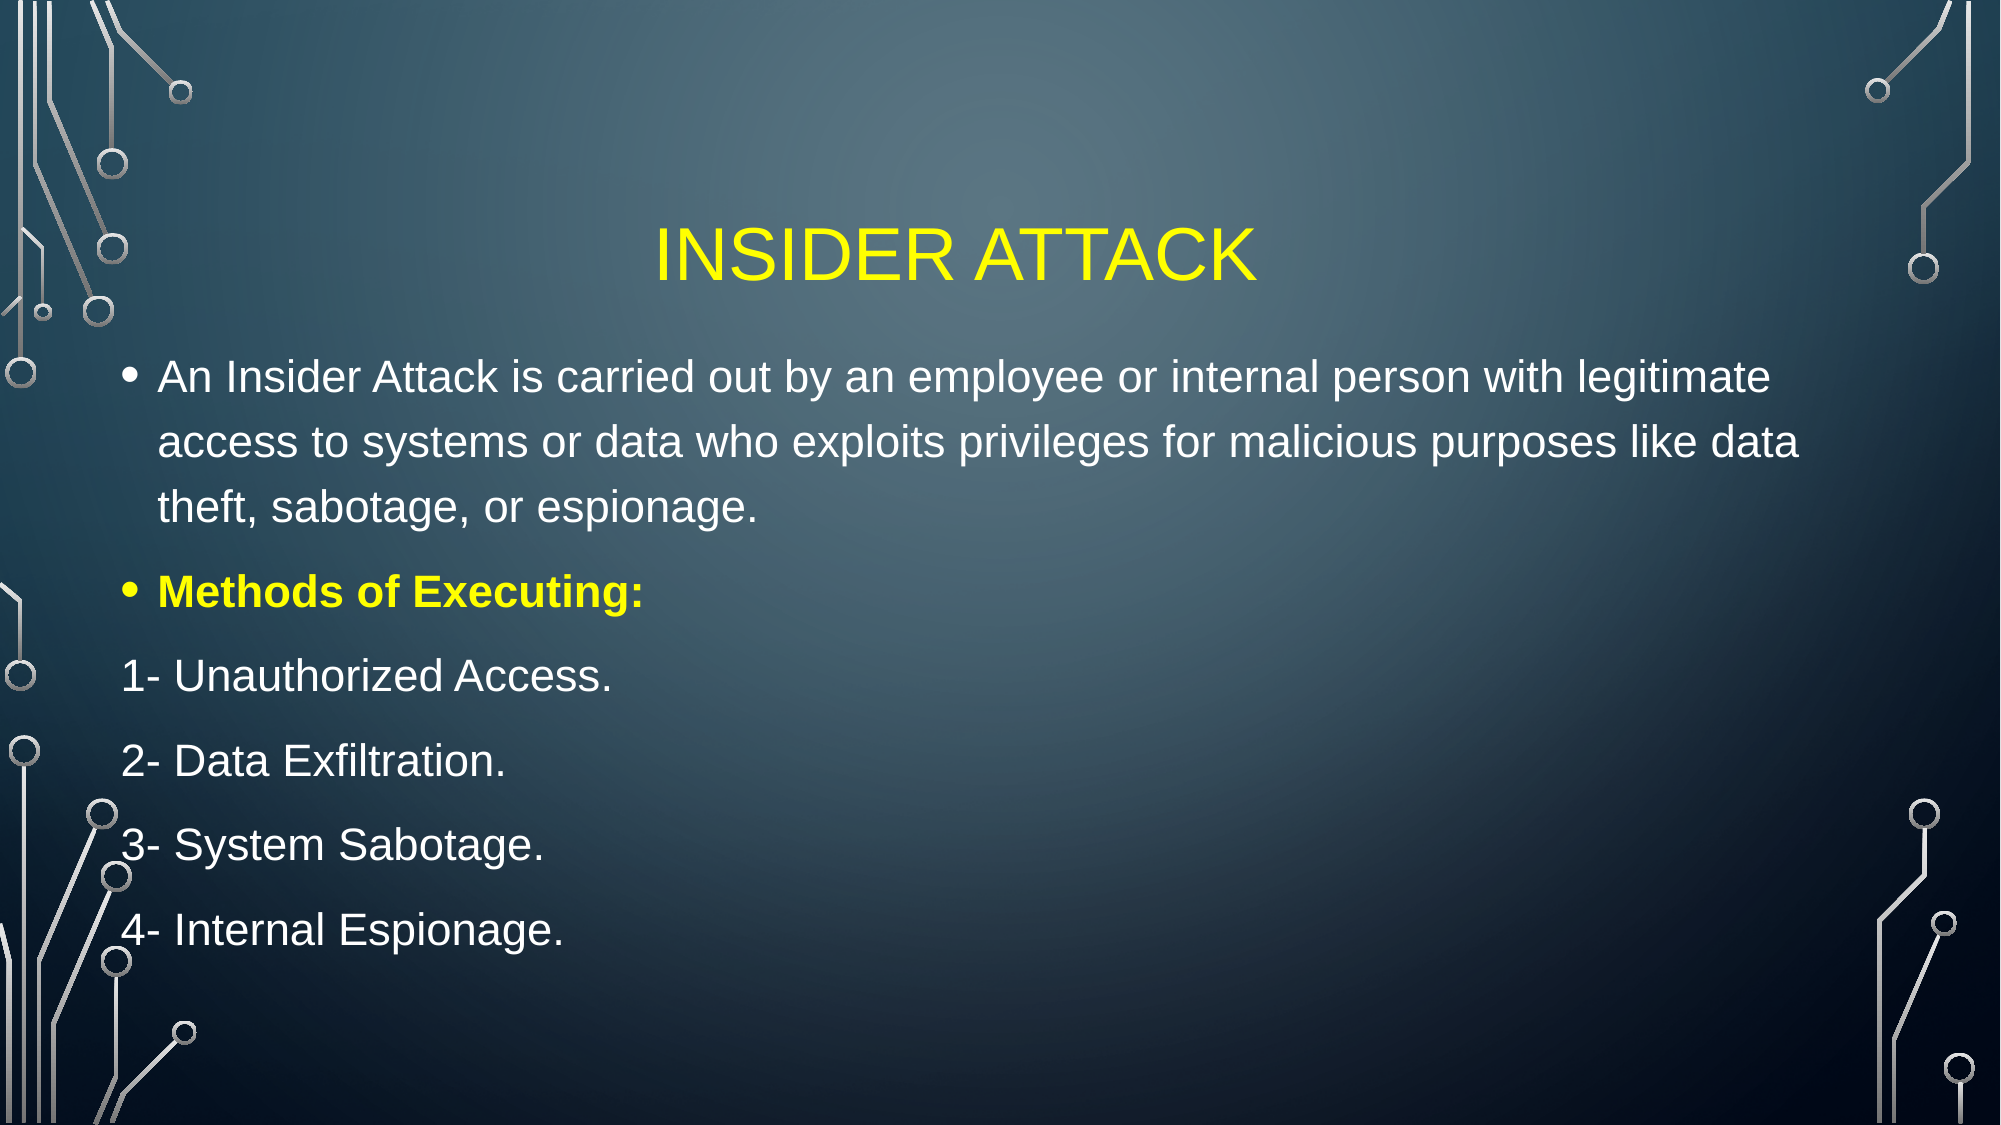

# Insider Attack
An Insider Attack is carried out by an employee or internal person with legitimate access to systems or data who exploits privileges for malicious purposes like data theft, sabotage, or espionage.
Methods of Executing:
1- Unauthorized Access.
2- Data Exfiltration.
3- System Sabotage.
4- Internal Espionage.